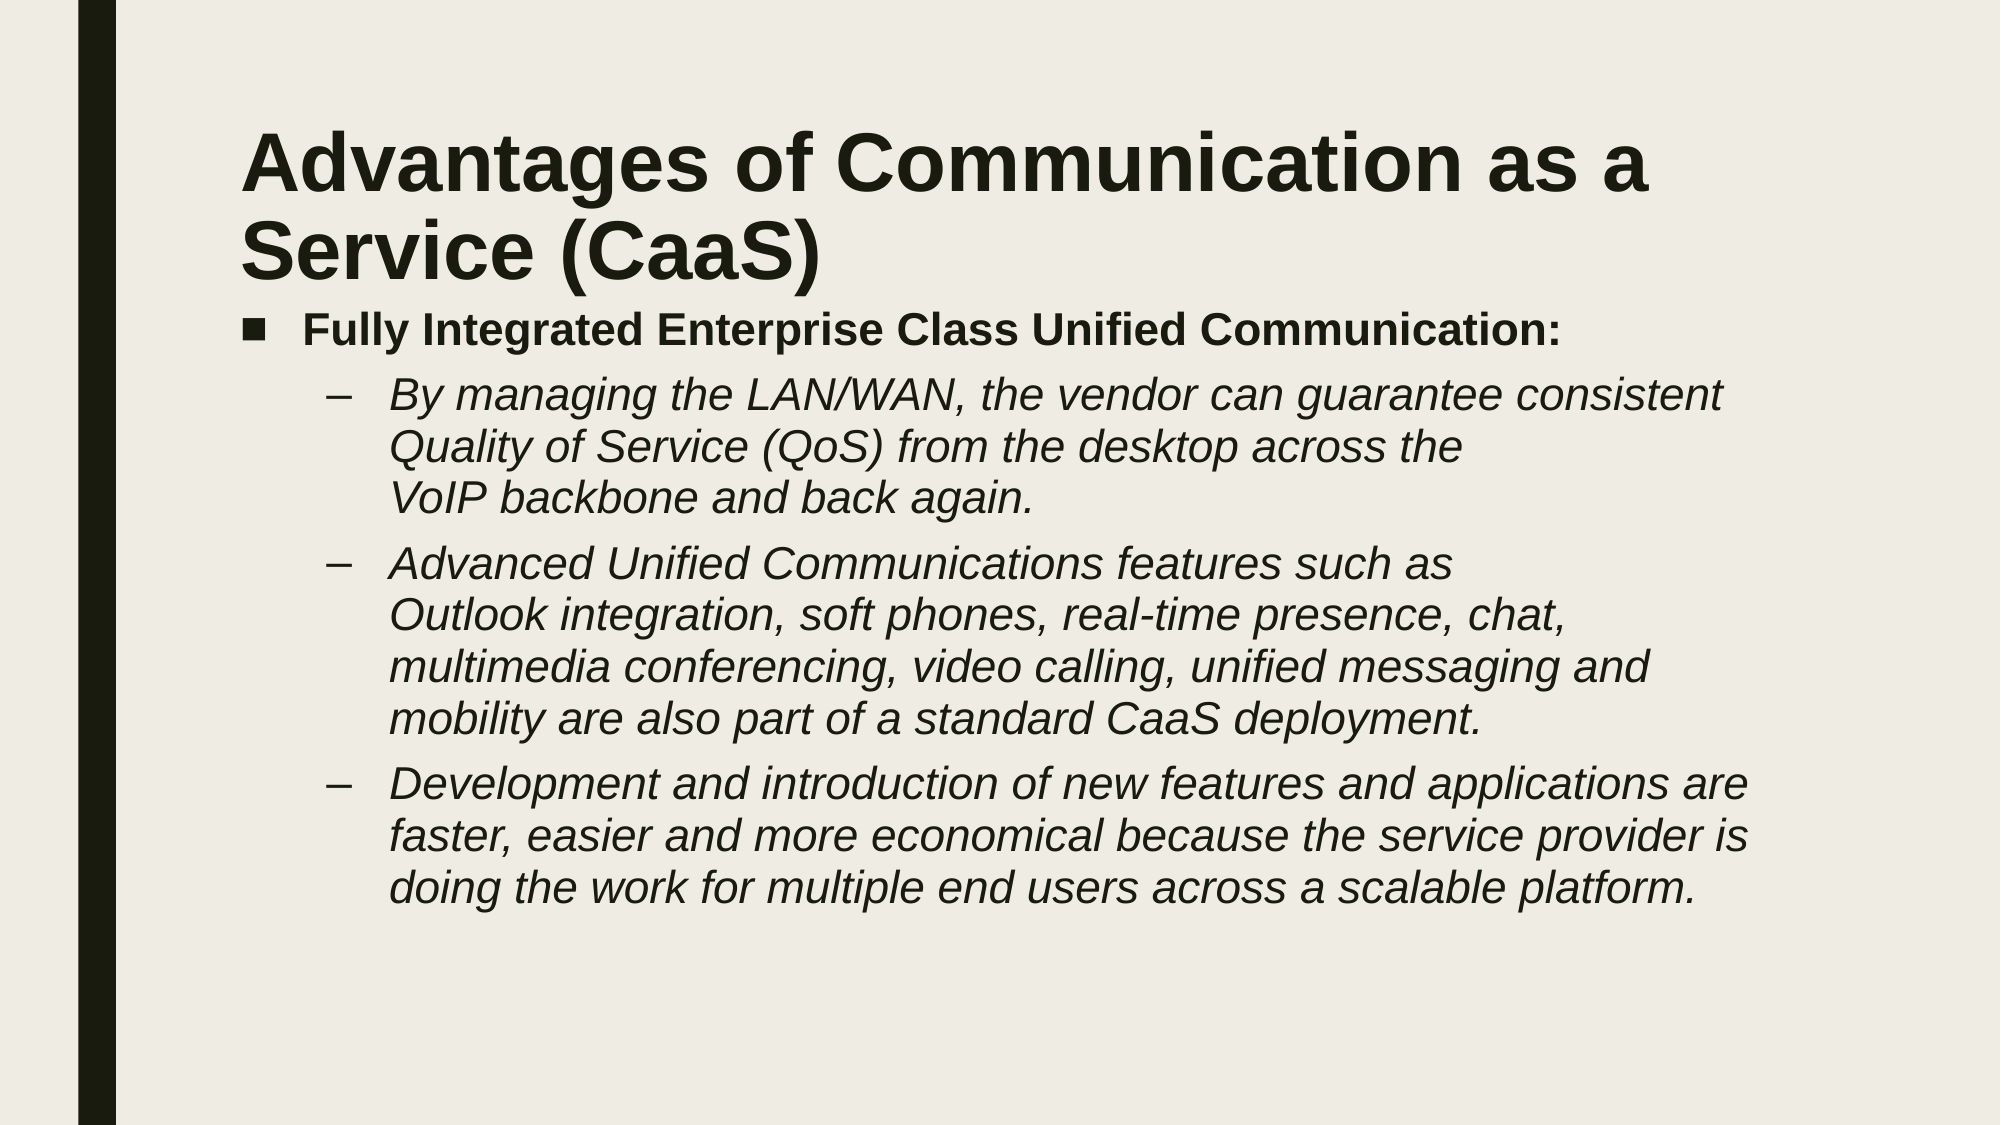

# Advantages of Communication as a Service (CaaS)
Fully Integrated Enterprise Class Unified Communication:
By managing the LAN/WAN, the vendor can guarantee consistent Quality of Service (QoS) from the desktop across the VoIP backbone and back again.
Advanced Unified Communications features such as Outlook integration, soft phones, real-time presence, chat, multimedia conferencing, video calling, unified messaging and mobility are also part of a standard CaaS deployment.
Development and introduction of new features and applications are faster, easier and more economical because the service provider is doing the work for multiple end users across a scalable platform.